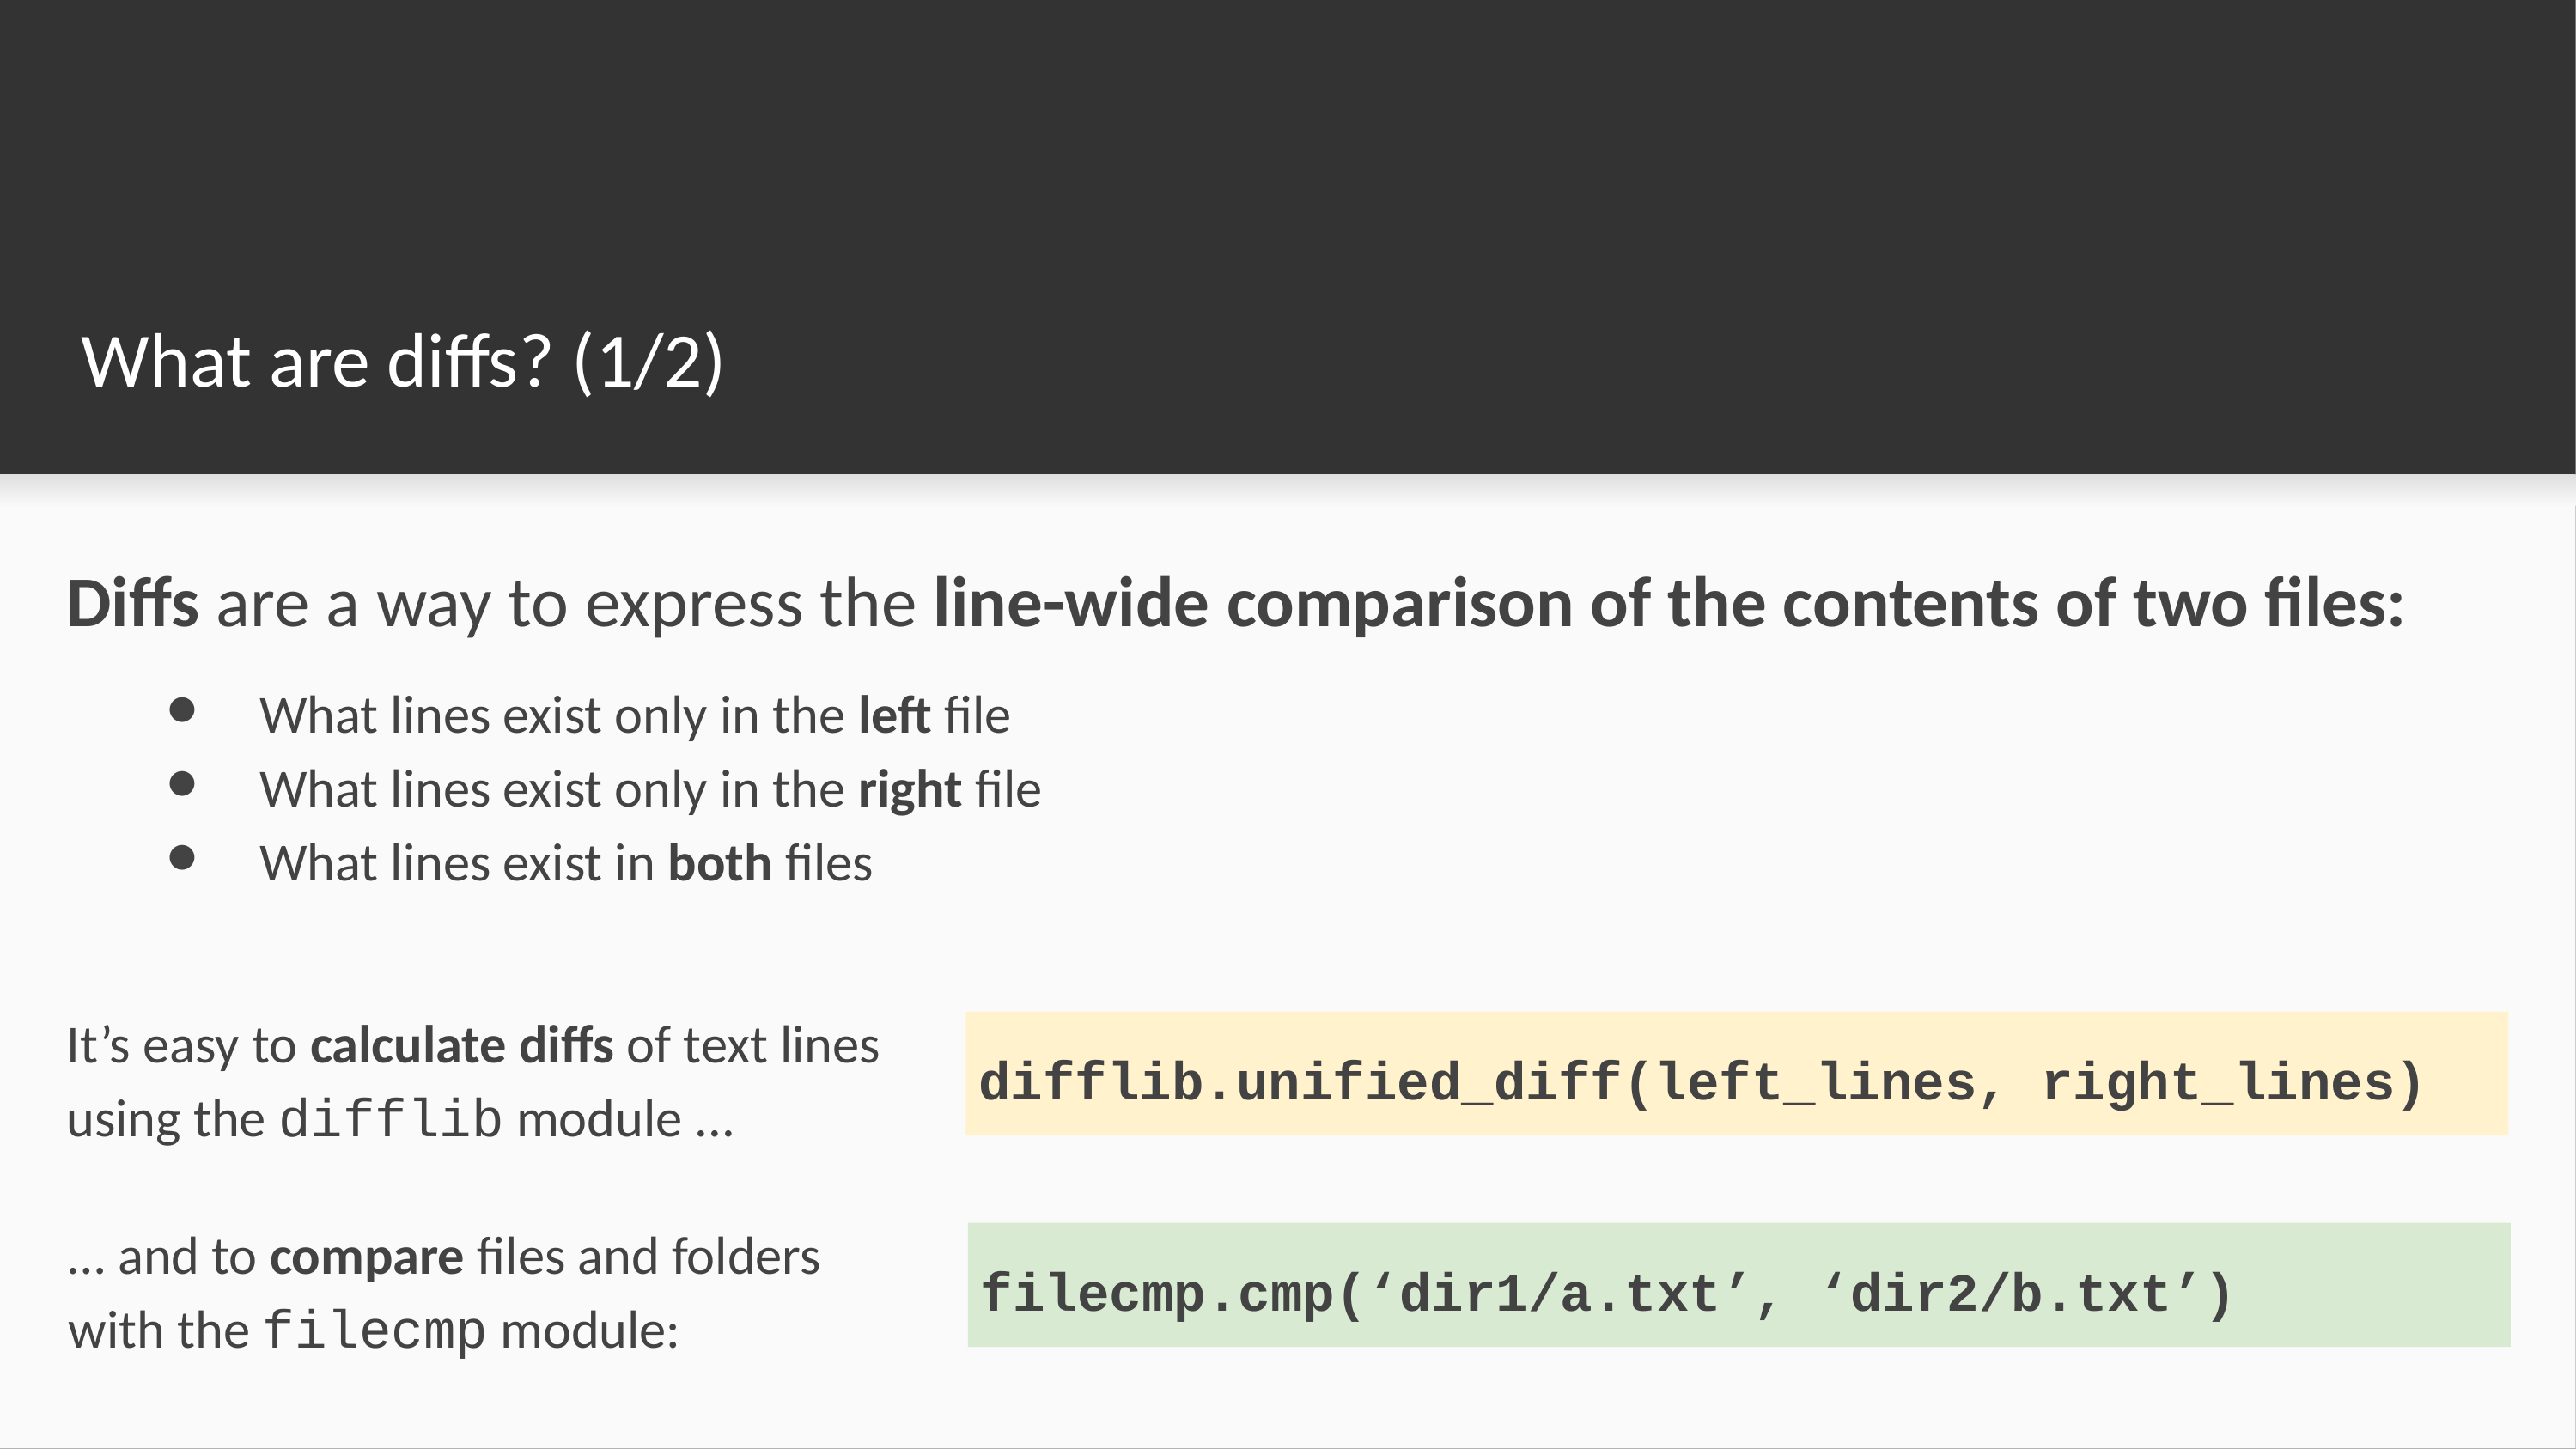

# What are diffs? (1/2)
Diffs are a way to express the line-wide comparison of the contents of two files:
What lines exist only in the left file
What lines exist only in the right file
What lines exist in both files
It’s easy to calculate diffs of text lines using the difflib module ...
difflib.unified_diff(left_lines, right_lines)
… and to compare files and folders with the filecmp module:
filecmp.cmp(‘dir1/a.txt’, ‘dir2/b.txt’)